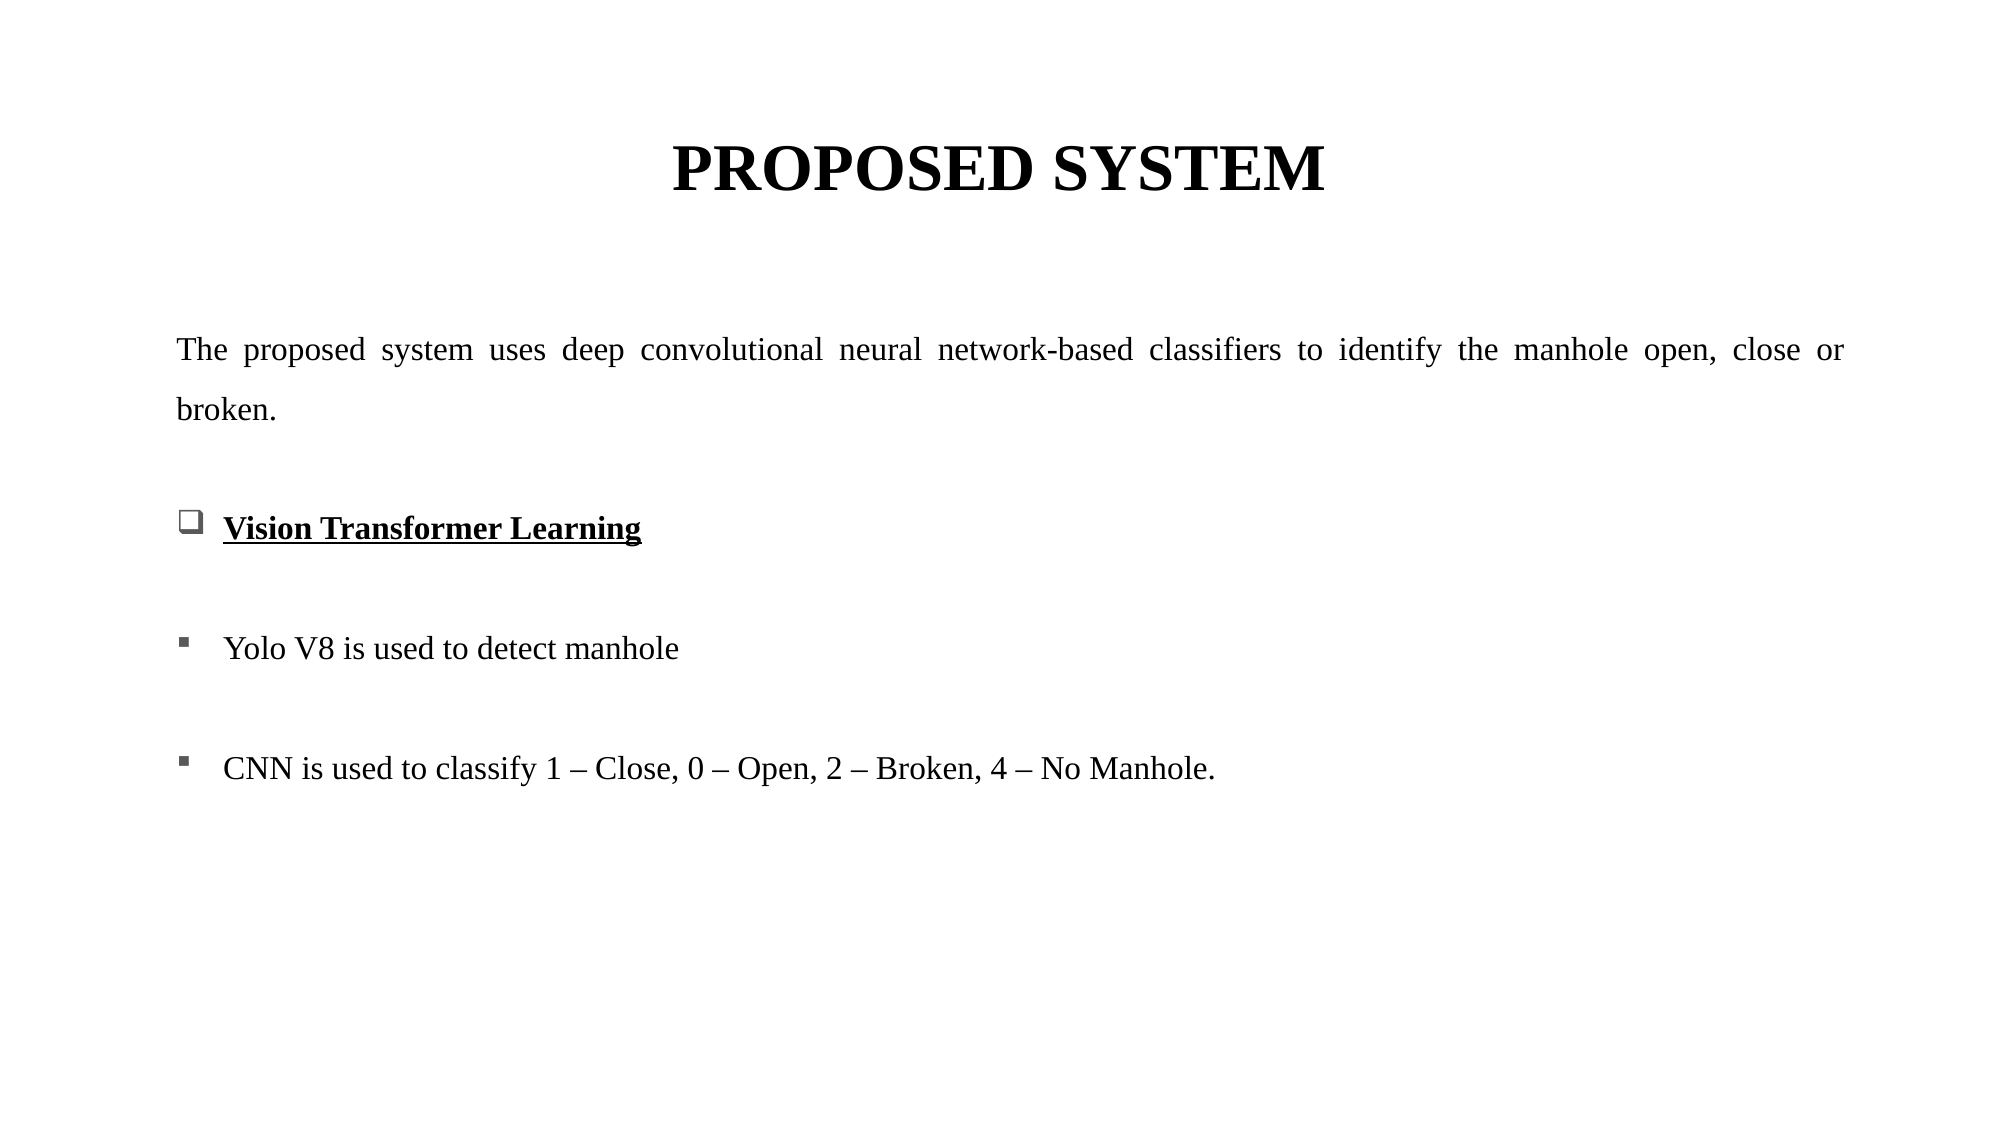

# PROPOSED SYSTEM
The proposed system uses deep convolutional neural network-based classifiers to identify the manhole open, close or broken.

Vision Transformer Learning

Yolo V8 is used to detect manhole

CNN is used to classify 1 – Close, 0 – Open, 2 – Broken, 4 – No Manhole.